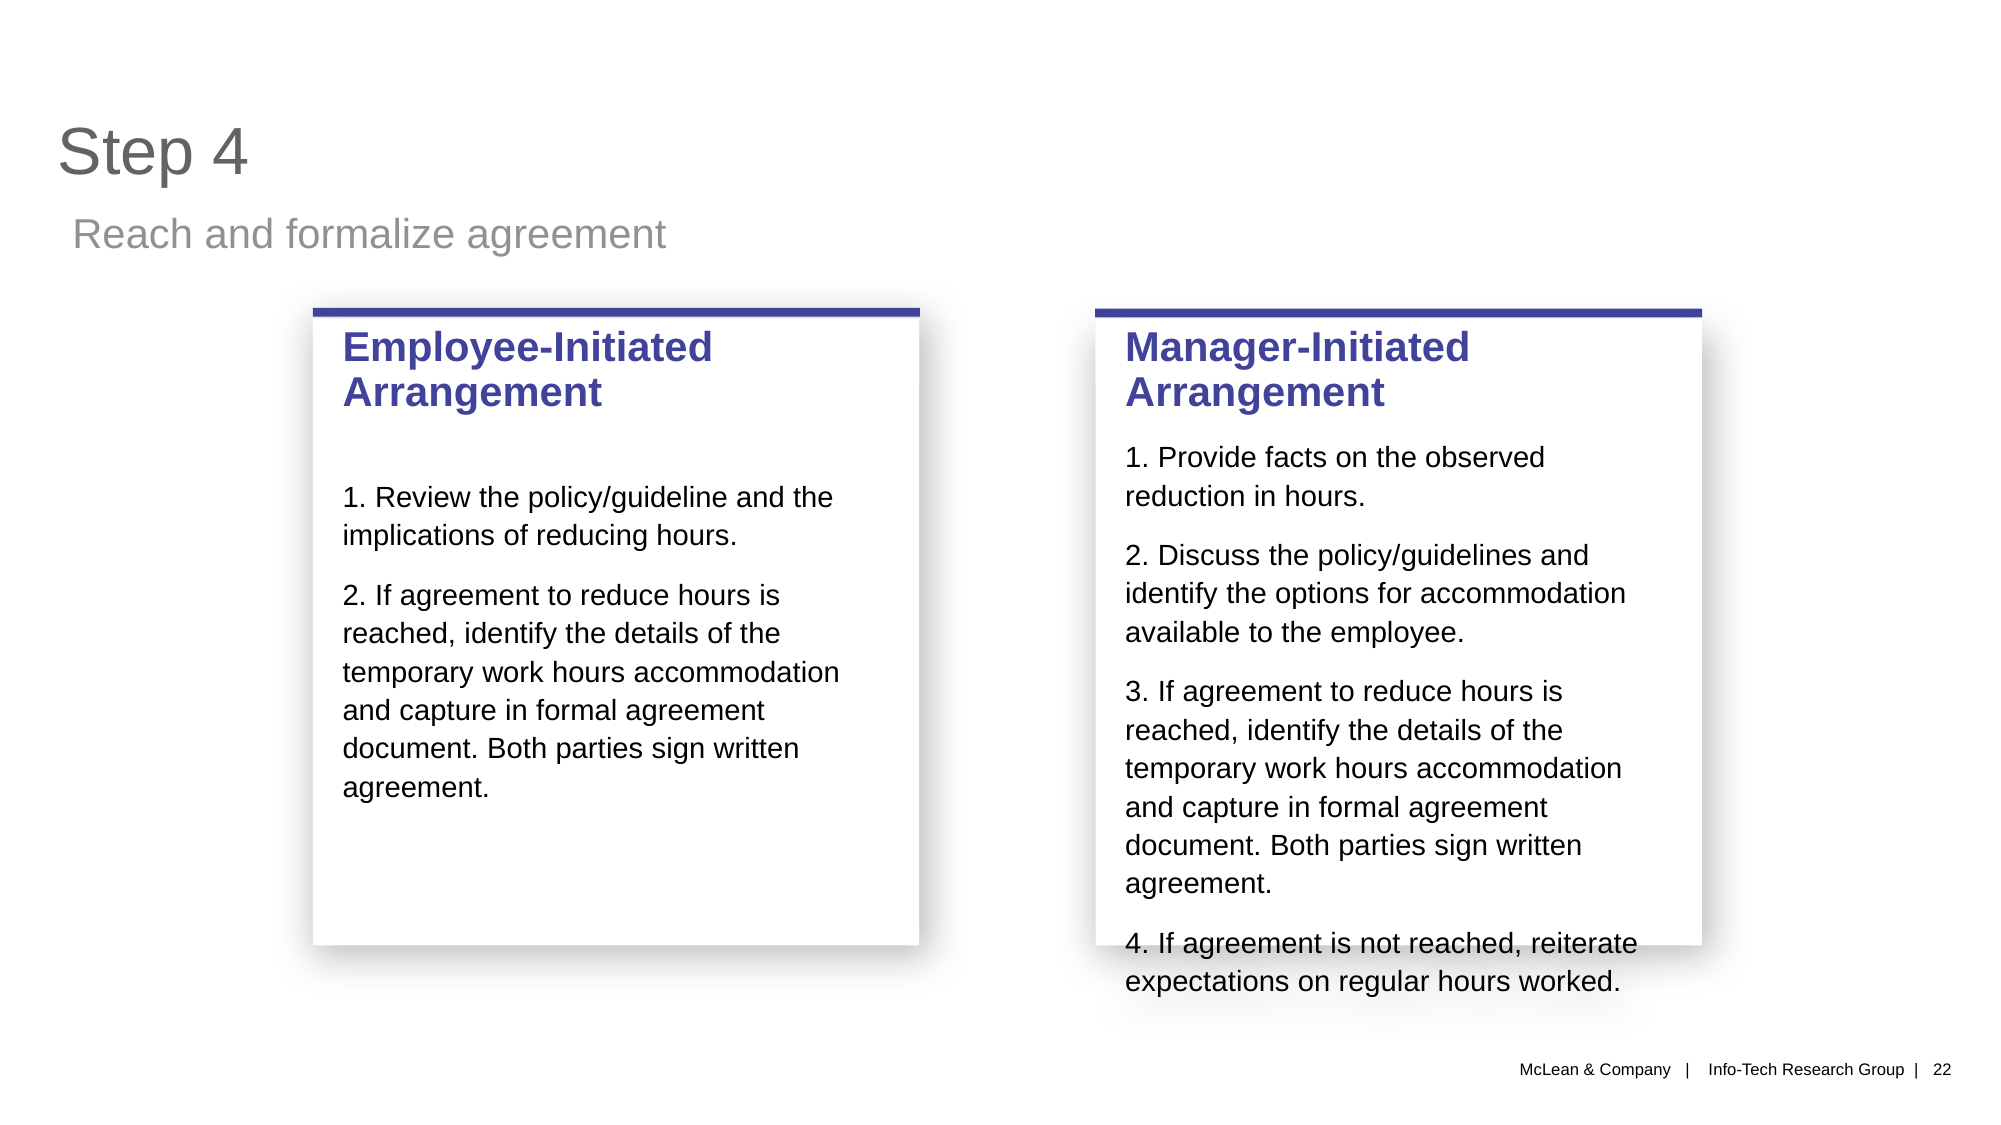

Step 4
Reach and formalize agreement

Employee-Initiated Arrangement

1. Review the policy/guideline and the implications of reducing hours.
2. If agreement to reduce hours is reached, identify the details of the temporary work hours accommodation and capture in formal agreement document. Both parties sign written agreement.
Manager-Initiated Arrangement
1. Provide facts on the observed reduction in hours.
2. Discuss the policy/guidelines and identify the options for accommodation available to the employee.
3. If agreement to reduce hours is reached, identify the details of the temporary work hours accommodation and capture in formal agreement document. Both parties sign written agreement.
4. If agreement is not reached, reiterate expectations on regular hours worked.